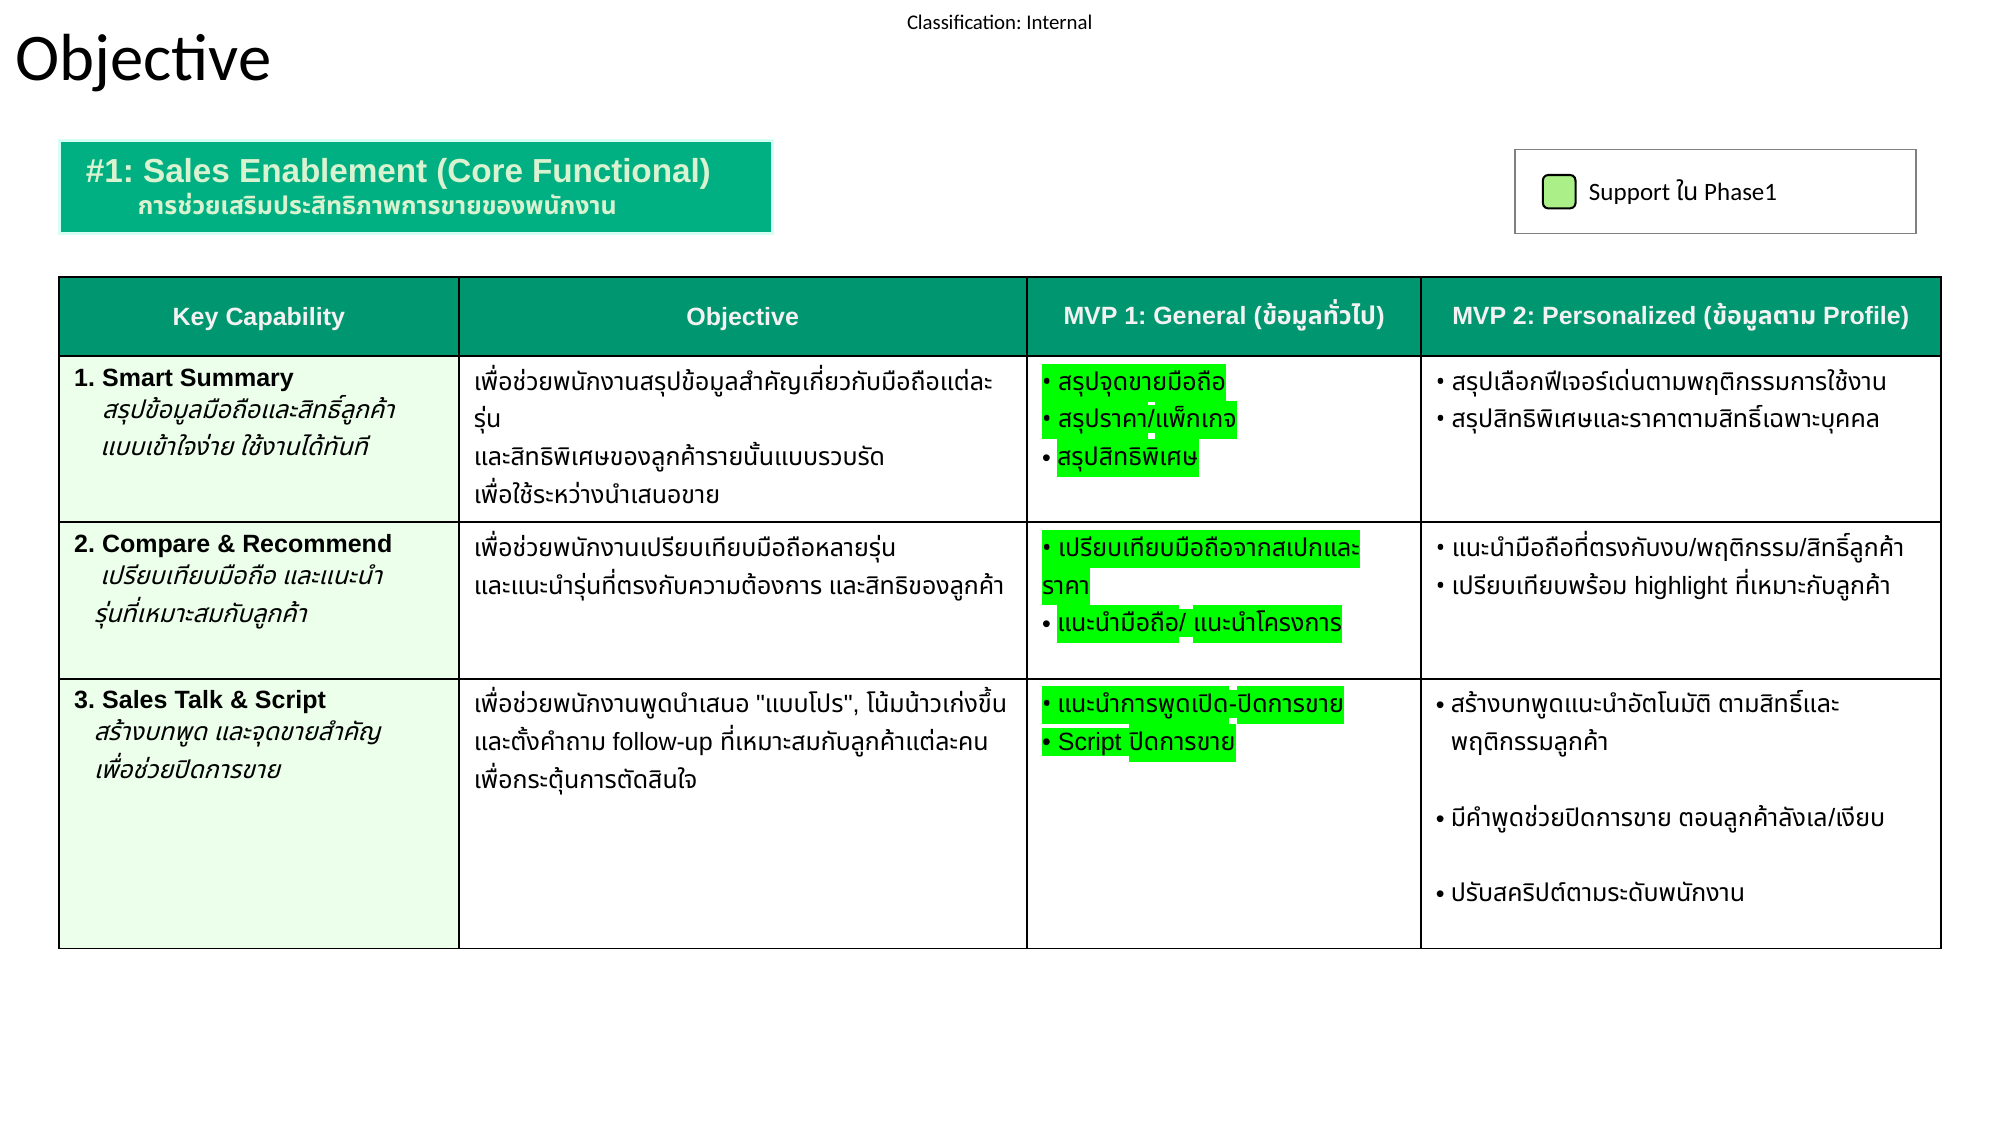

# Objective

#1: Sales Enablement (Core Functional)
        การช่วยเสริมประสิทธิภาพการขายของพนักงาน

Support ใน Phase1
| Key Capability | Objective | MVP 1: General (ข้อมูลทั่วไป) | MVP 2: Personalized (ข้อมูลตาม Profile) |
| --- | --- | --- | --- |
| 1. Smart Summary สรุปข้อมูลมือถือและสิทธิ์ลูกค้า แบบเข้าใจง่าย ใช้งานได้ทันที | เพื่อช่วยพนักงานสรุปข้อมูลสำคัญเกี่ยวกับมือถือแต่ละรุ่น และสิทธิพิเศษของลูกค้ารายนั้นแบบรวบรัด เพื่อใช้ระหว่างนำเสนอขาย | • สรุปจุดขายมือถือ • สรุปราคา/แพ็กเกจ สรุปสิทธิพิเศษ | • สรุปเลือกฟีเจอร์เด่นตามพฤติกรรมการใช้งาน • สรุปสิทธิพิเศษและราคาตามสิทธิ์เฉพาะบุคคล |
| 2. Compare & Recommend เปรียบเทียบมือถือ และแนะนำ รุ่นที่เหมาะสมกับลูกค้า | เพื่อช่วยพนักงานเปรียบเทียบมือถือหลายรุ่น และแนะนำรุ่นที่ตรงกับความต้องการ และสิทธิของลูกค้า | • เปรียบเทียบมือถือจากสเปกและราคา แนะนำมือถือ/ แนะนำโครงการ | • แนะนำมือถือที่ตรงกับงบ/พฤติกรรม/สิทธิ์ลูกค้า • เปรียบเทียบพร้อม highlight ที่เหมาะกับลูกค้า |
| 3. Sales Talk & Script สร้างบทพูด และจุดขายสำคัญ เพื่อช่วยปิดการขาย | เพื่อช่วยพนักงานพูดนำเสนอ "แบบโปร", โน้มน้าวเก่งขึ้น และตั้งคำถาม follow-up ที่เหมาะสมกับลูกค้าแต่ละคน เพื่อกระตุ้นการตัดสินใจ | • แนะนำการพูดเปิด-ปิดการขาย • Script ปิดการขาย | สร้างบทพูดแนะนำอัตโนมัติ ตามสิทธิ์และพฤติกรรมลูกค้า มีคำพูดช่วยปิดการขาย ตอนลูกค้าลังเล/เงียบ ปรับสคริปต์ตามระดับพนักงาน |